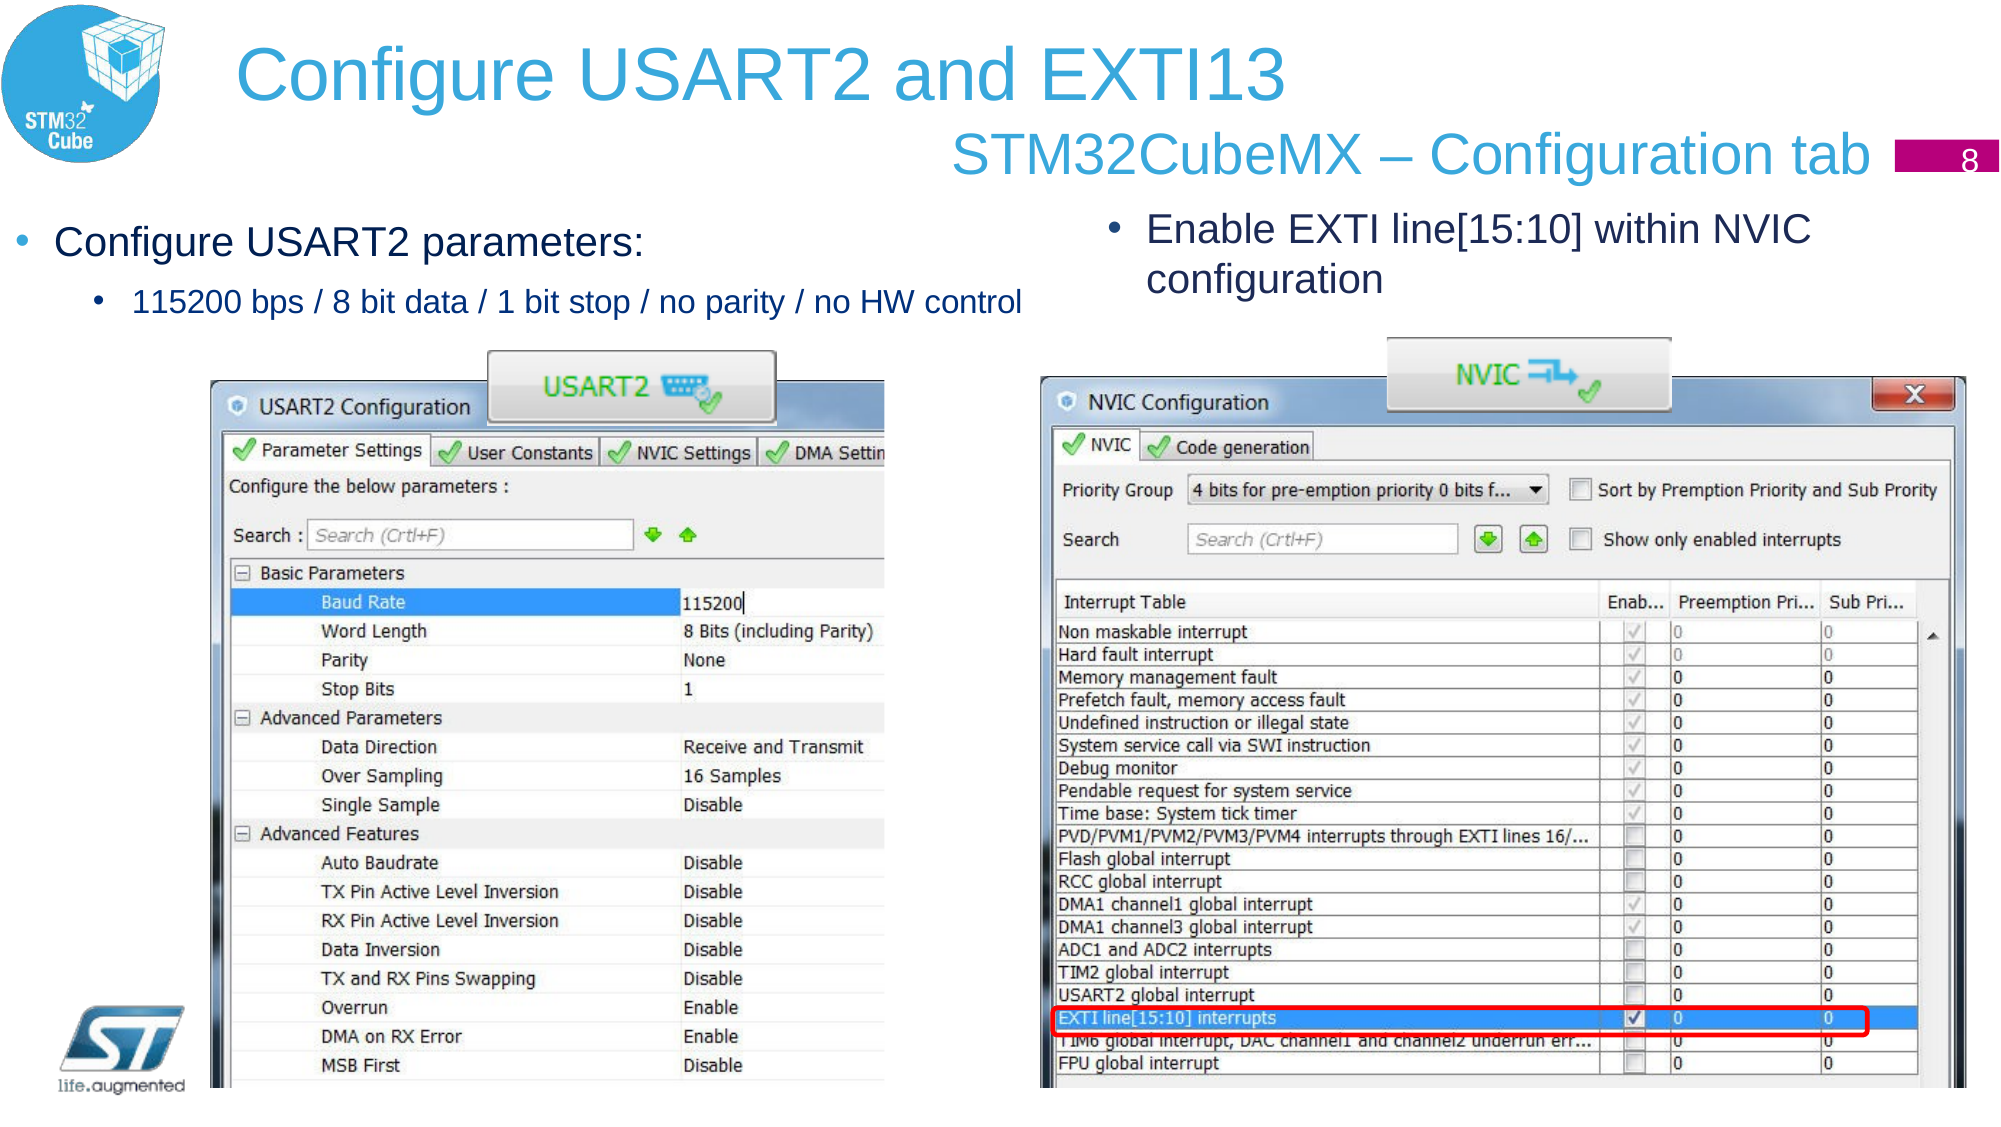

# Configure USART2 and EXTI13
STM32CubeMX – Configuration tab
8

Enable EXTI line[15:10] within NVIC configuration
Configure USART2 parameters:
115200 bps / 8 bit data / 1 bit stop / no parity / no HW control